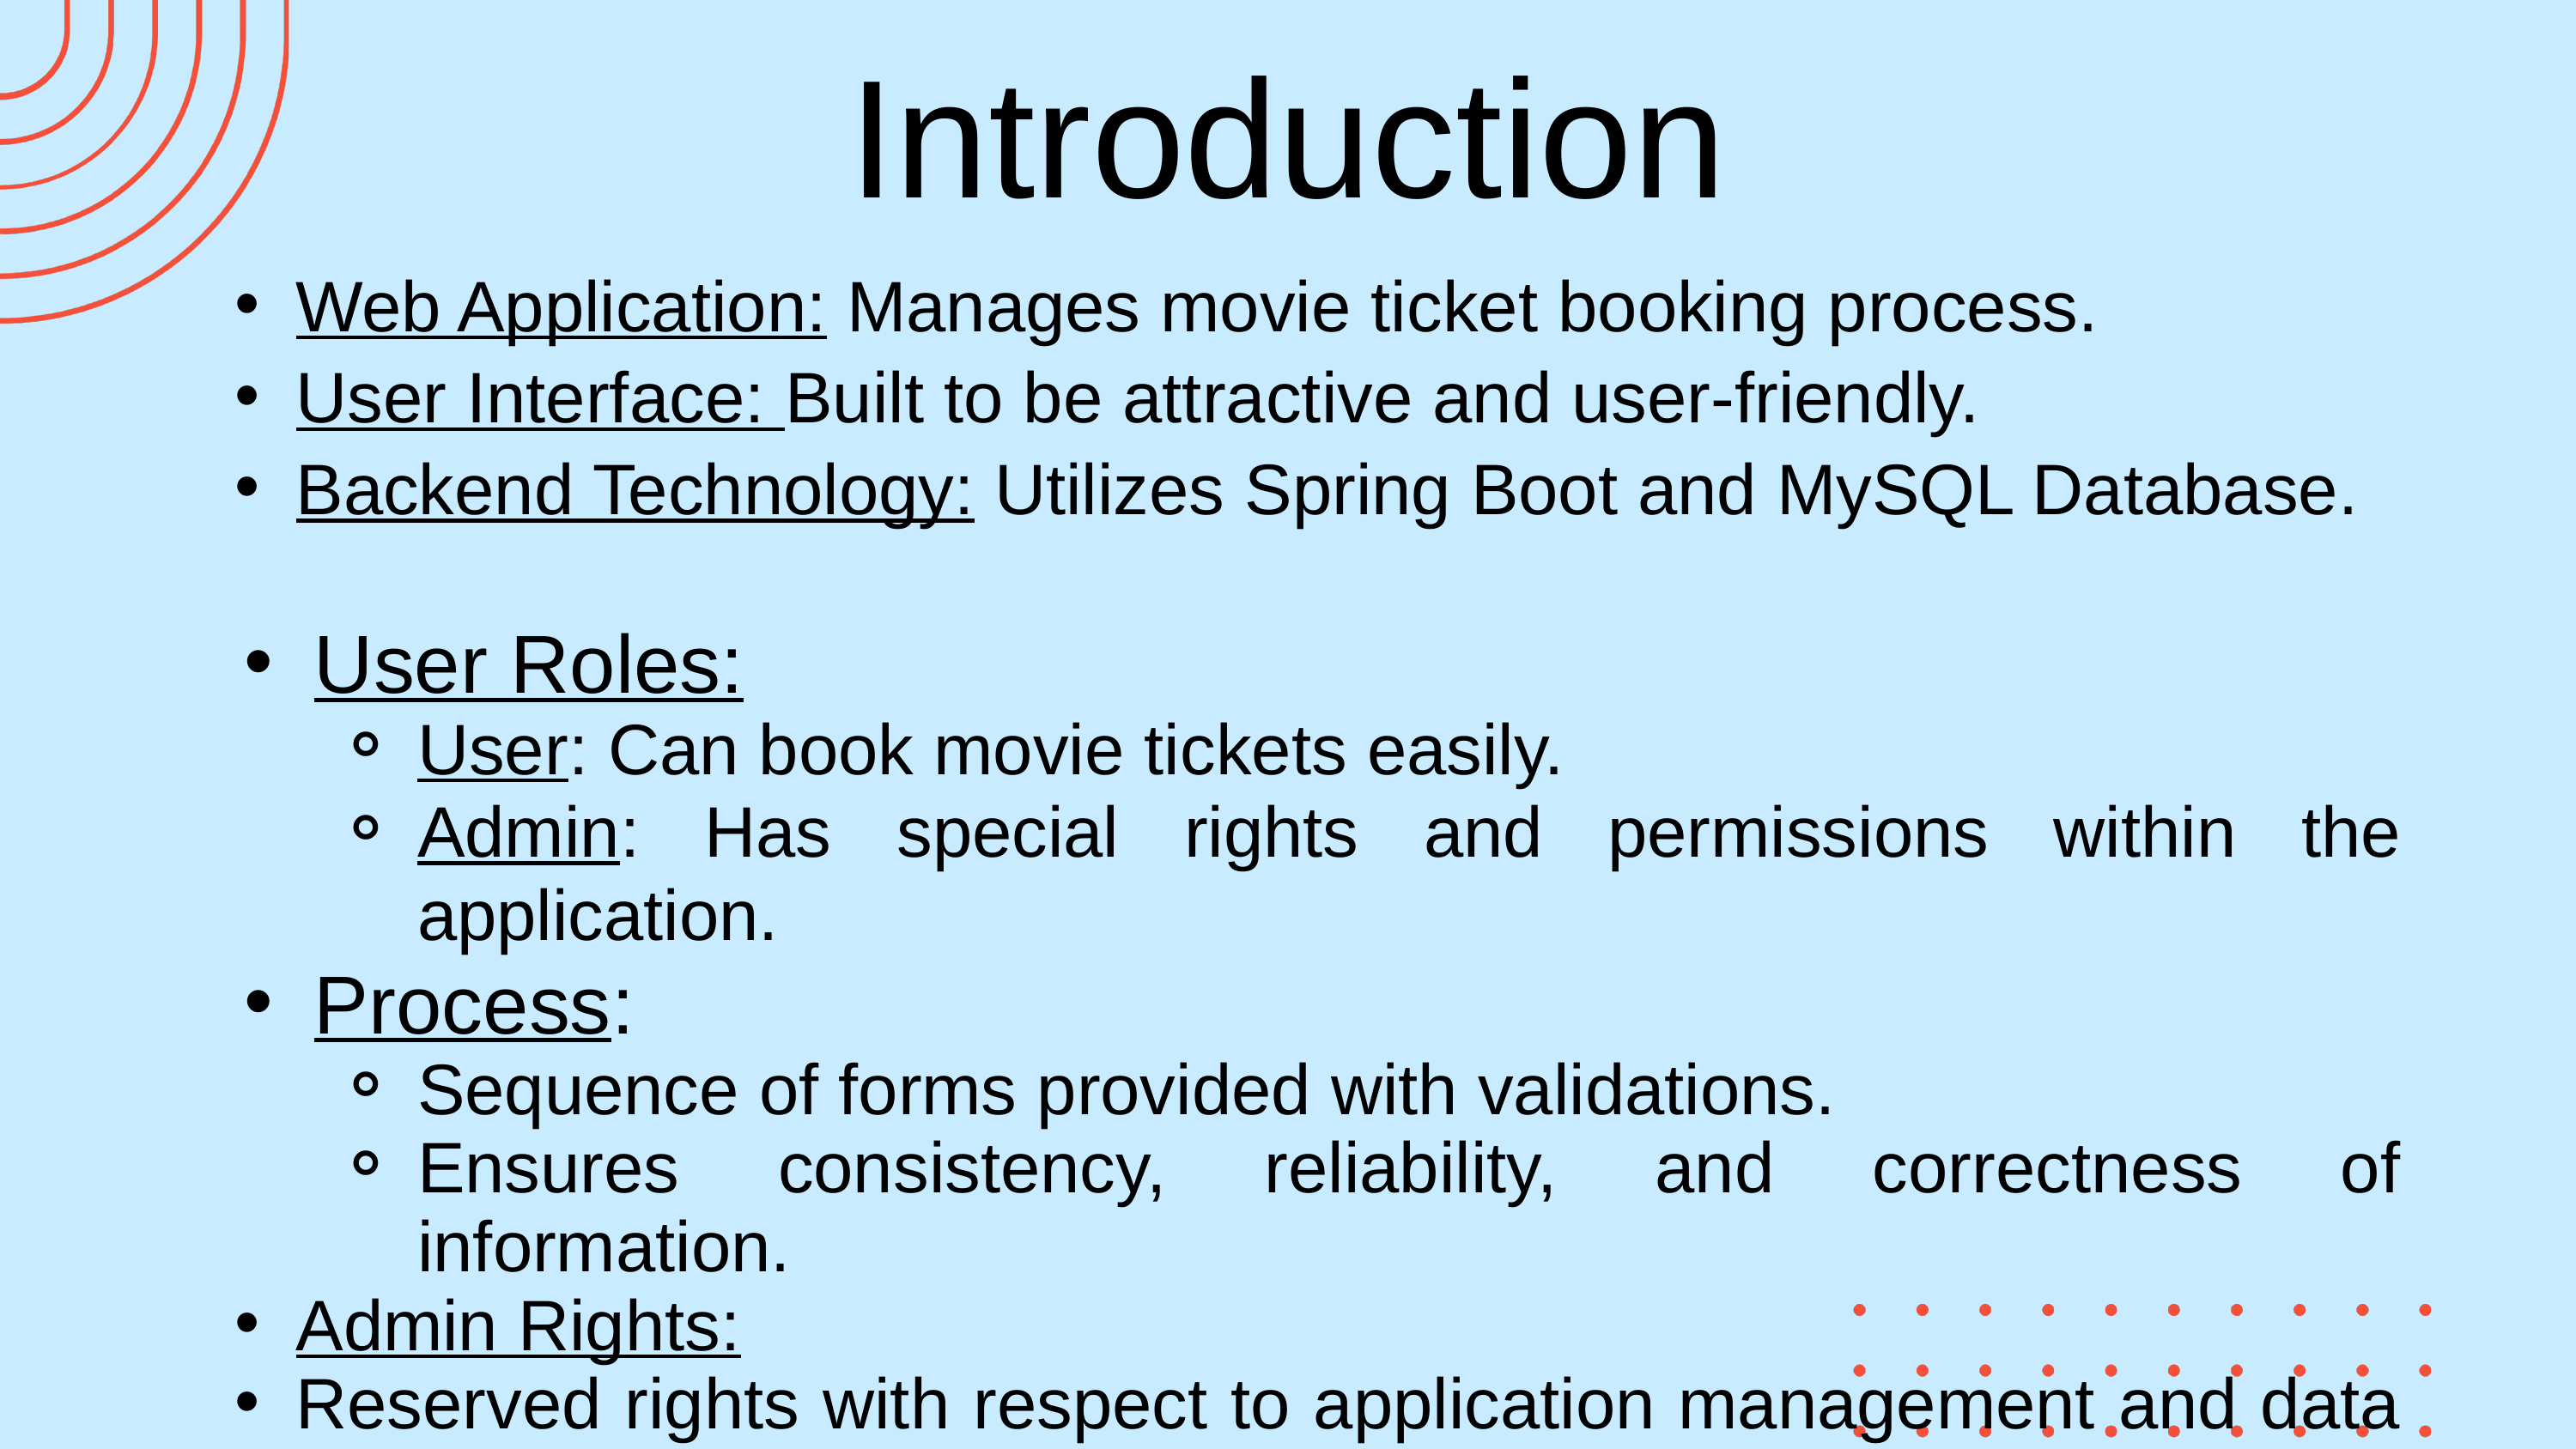

Introduction
Web Application: Manages movie ticket booking process.
User Interface: Built to be attractive and user-friendly.
Backend Technology: Utilizes Spring Boot and MySQL Database.

User Roles:
User: Can book movie tickets easily.
Admin: Has special rights and permissions within the application.
Process:
Sequence of forms provided with validations.
Ensures consistency, reliability, and correctness of information.
Admin Rights:
Reserved rights with respect to application management and data access.